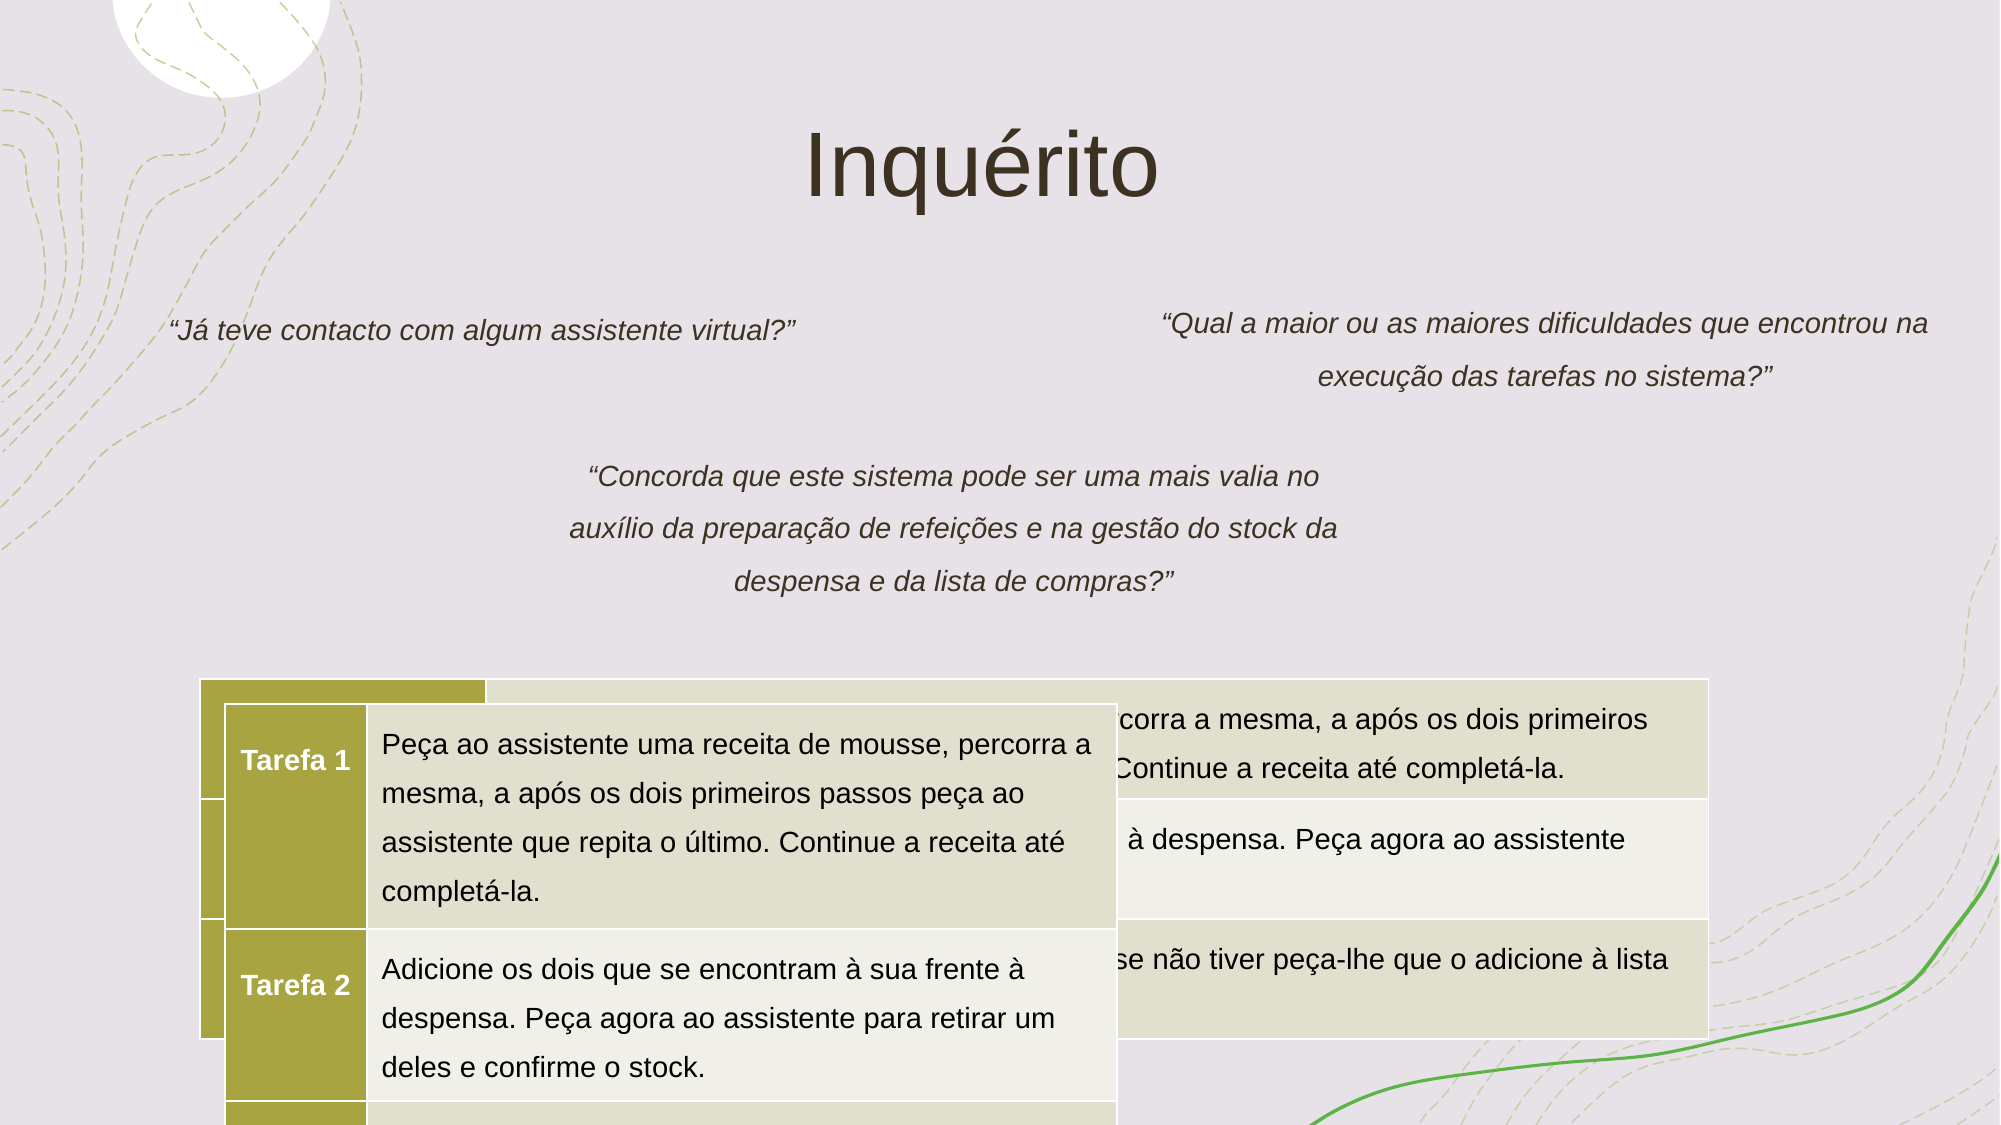

# Inquérito
“Qual a maior ou as maiores dificuldades que encontrou na execução das tarefas no sistema?”
“Já teve contacto com algum assistente virtual?”
“Concorda que este sistema pode ser uma mais valia no auxílio da preparação de refeições e na gestão do stock da despensa e da lista de compras?”

| Tarefa 1 | Peça ao assistente uma receita de mousse, percorra a mesma, a após os dois primeiros passos peça ao assistente que repita o último. Continue a receita até completá-la. |
| --- | --- |
| Tarefa 2 | Adicione os dois que se encontram à sua frente à despensa. Peça agora ao assistente para retirar um deles e confirme o stock. |
| Tarefa 3 | Pergunte ao assistente se tem em stock arroz, se não tiver peça-lhe que o adicione à lista de compras. |
| Tarefa 1 | Peça ao assistente uma receita de mousse, percorra a mesma, a após os dois primeiros passos peça ao assistente que repita o último. Continue a receita até completá-la. |
| --- | --- |
| Tarefa 2 | Adicione os dois que se encontram à sua frente à despensa. Peça agora ao assistente para retirar um deles e confirme o stock. |
| Tarefa 3 | Pergunte ao assistente se tem em stock arroz, se não tiver peça-lhe que o adicione à lista de compras. |
8